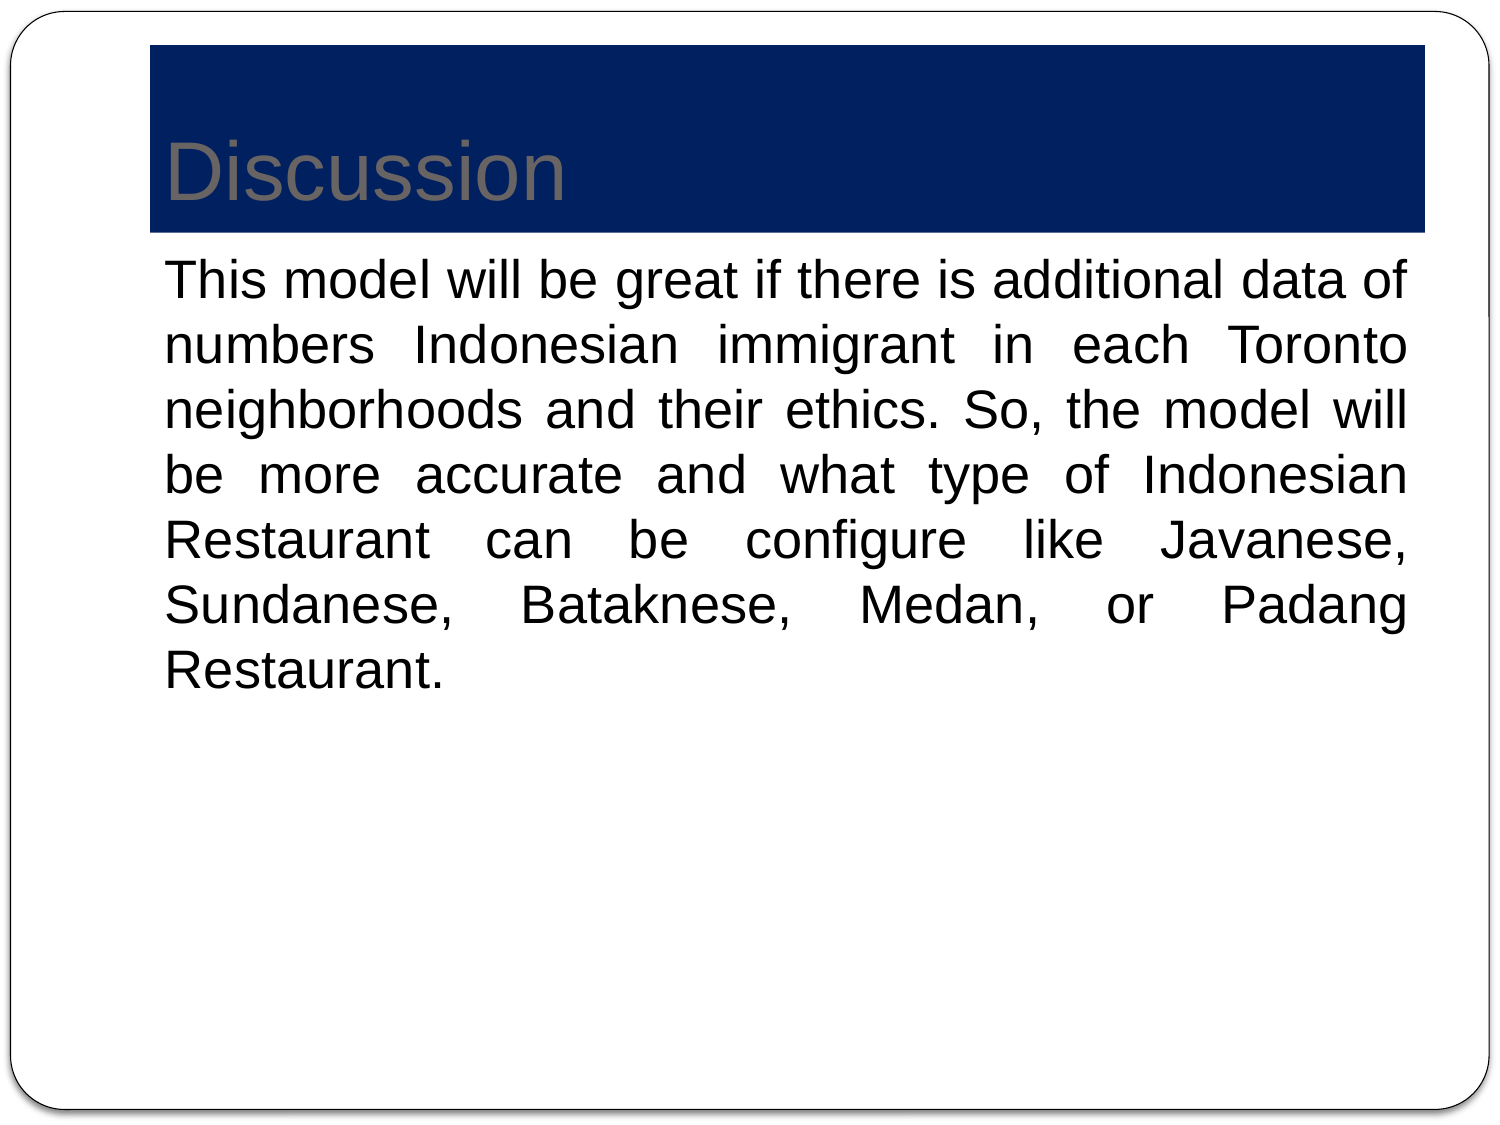

# Discussion
This model will be great if there is additional data of numbers Indonesian immigrant in each Toronto neighborhoods and their ethics. So, the model will be more accurate and what type of Indonesian Restaurant can be configure like Javanese, Sundanese, Bataknese, Medan, or Padang Restaurant.